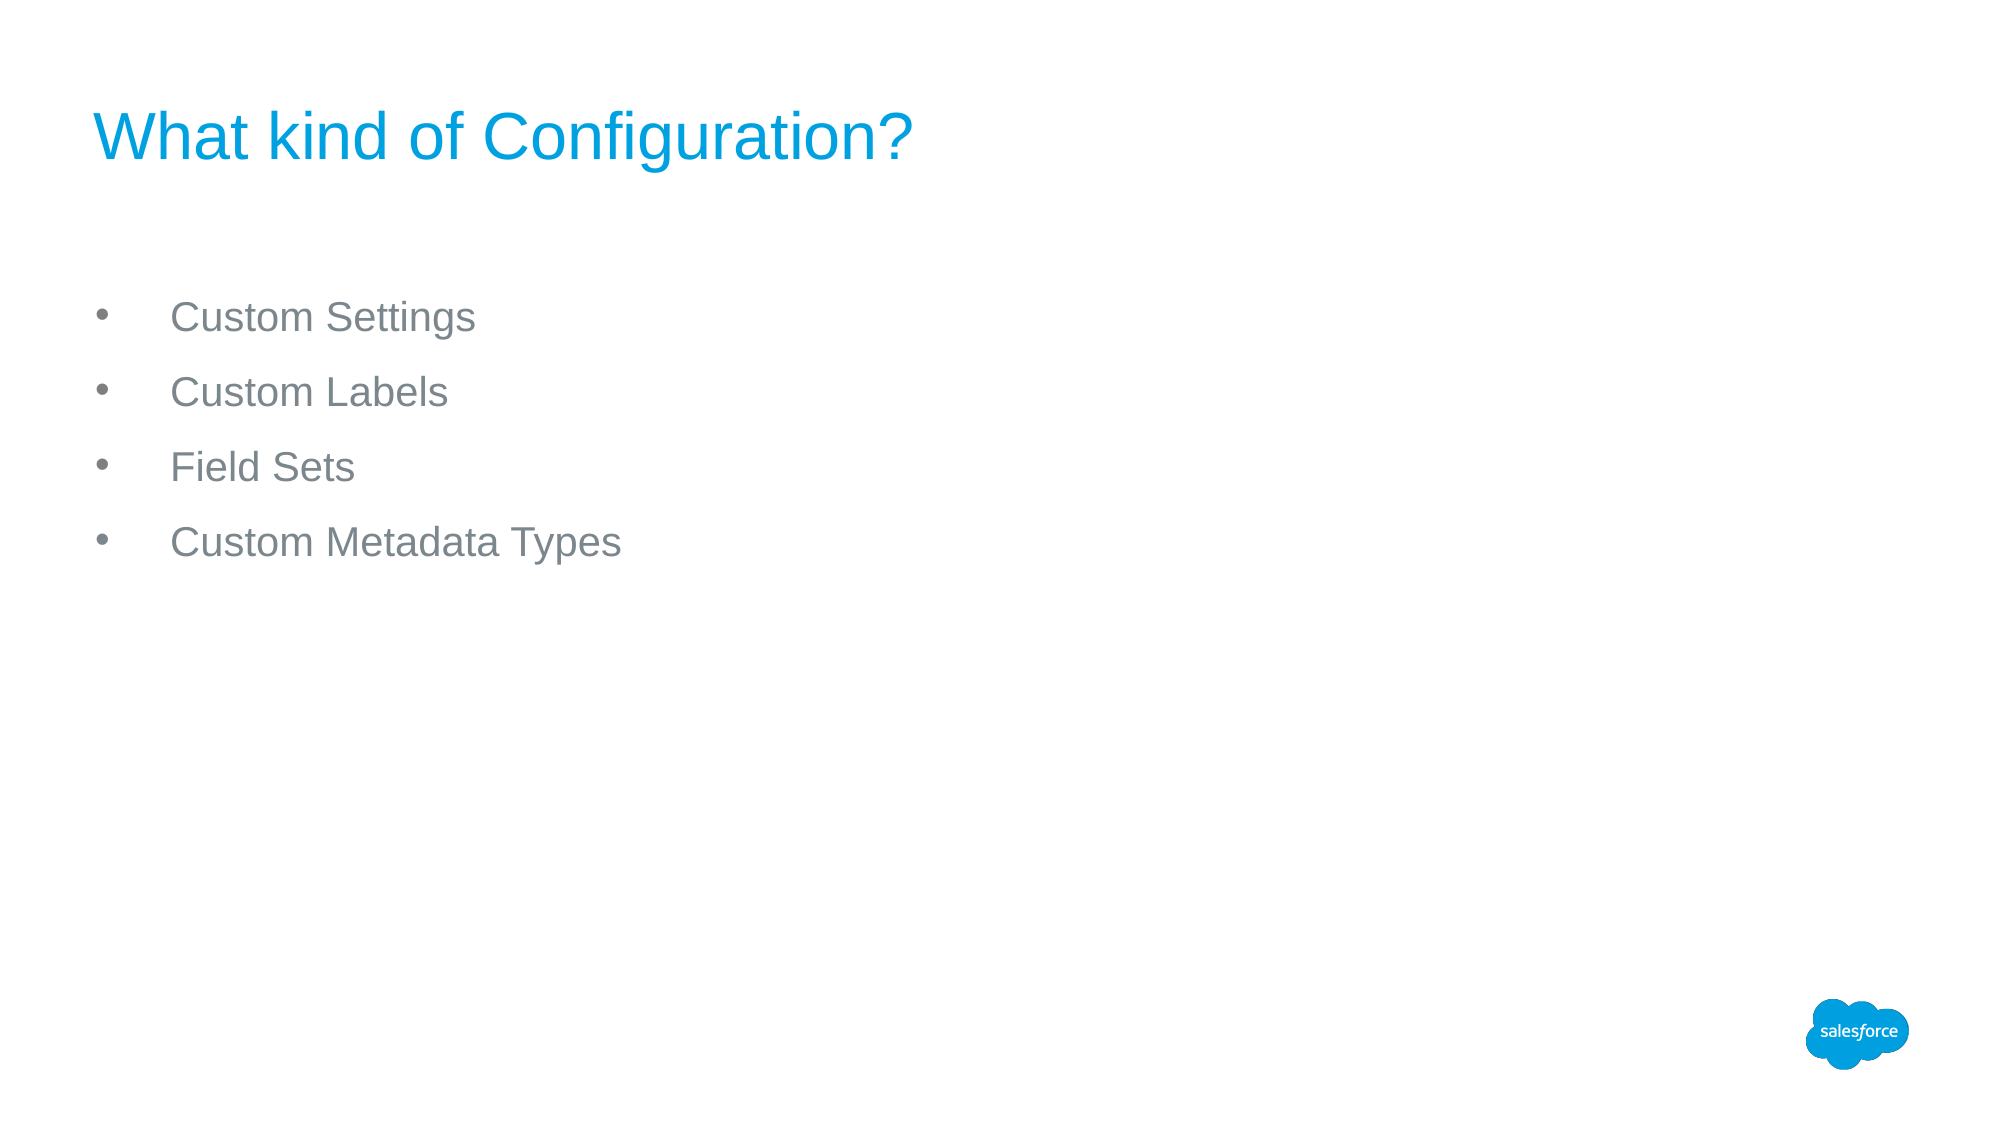

# What kind of Configuration?

Custom Settings
Custom Labels
Field Sets
Custom Metadata Types